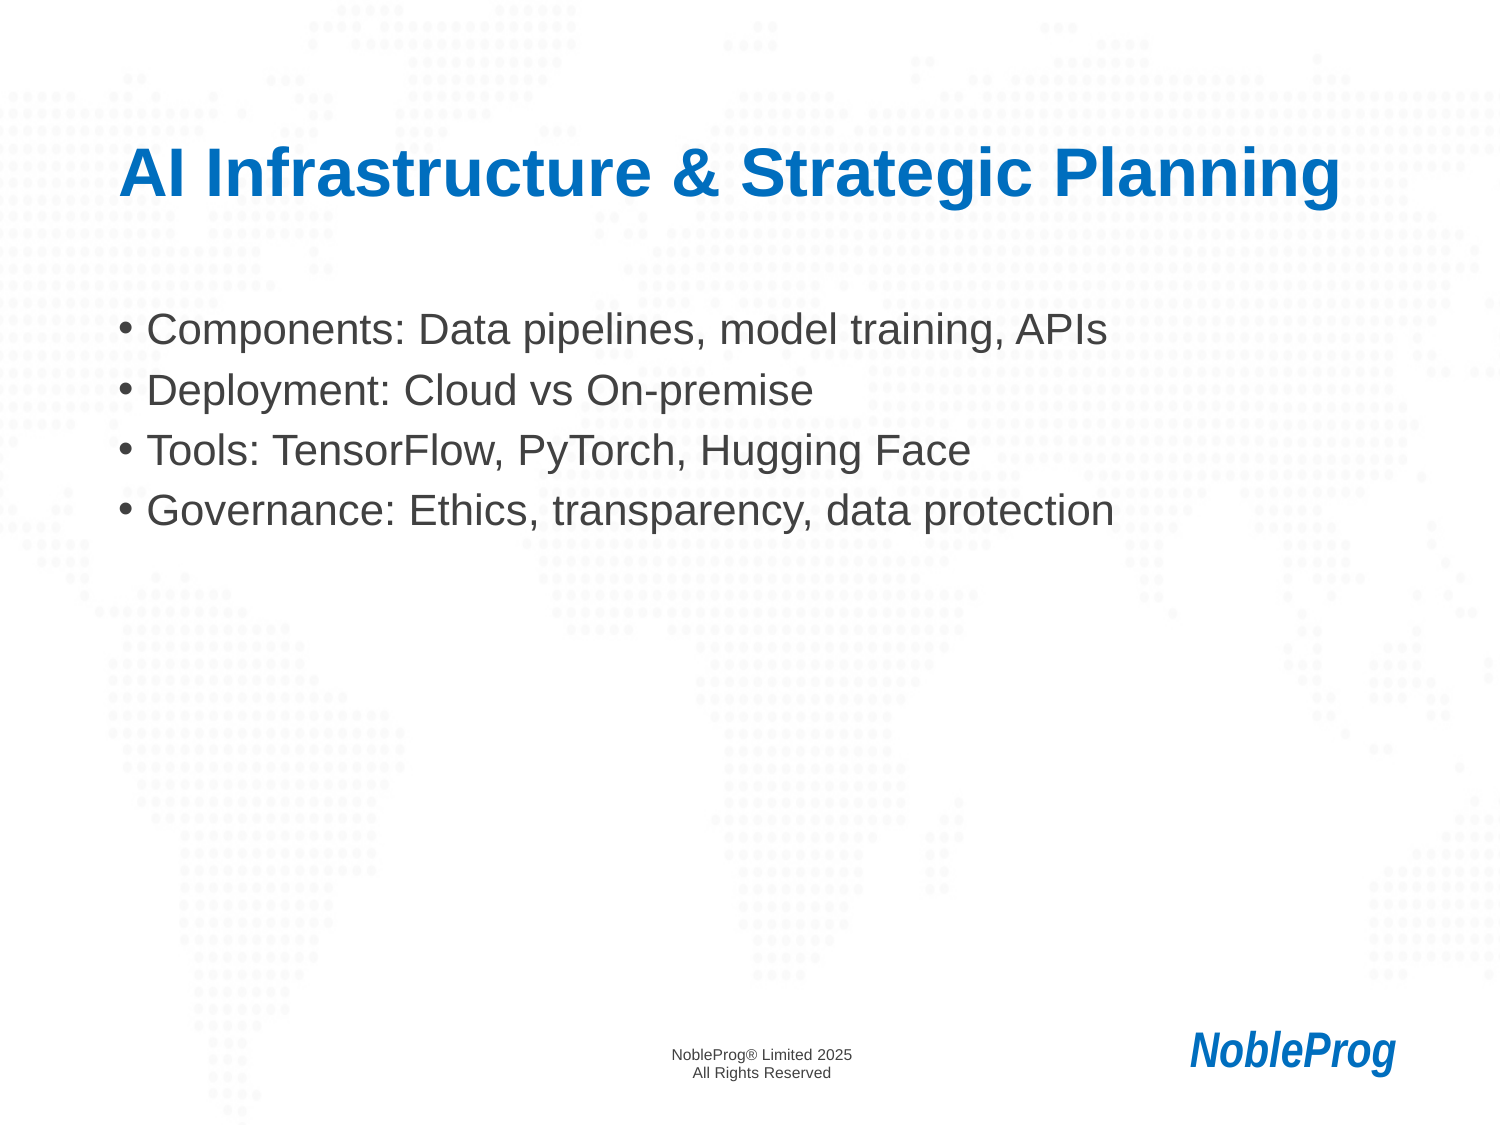

# AI Infrastructure & Strategic Planning
Components: Data pipelines, model training, APIs
Deployment: Cloud vs On-premise
Tools: TensorFlow, PyTorch, Hugging Face
Governance: Ethics, transparency, data protection